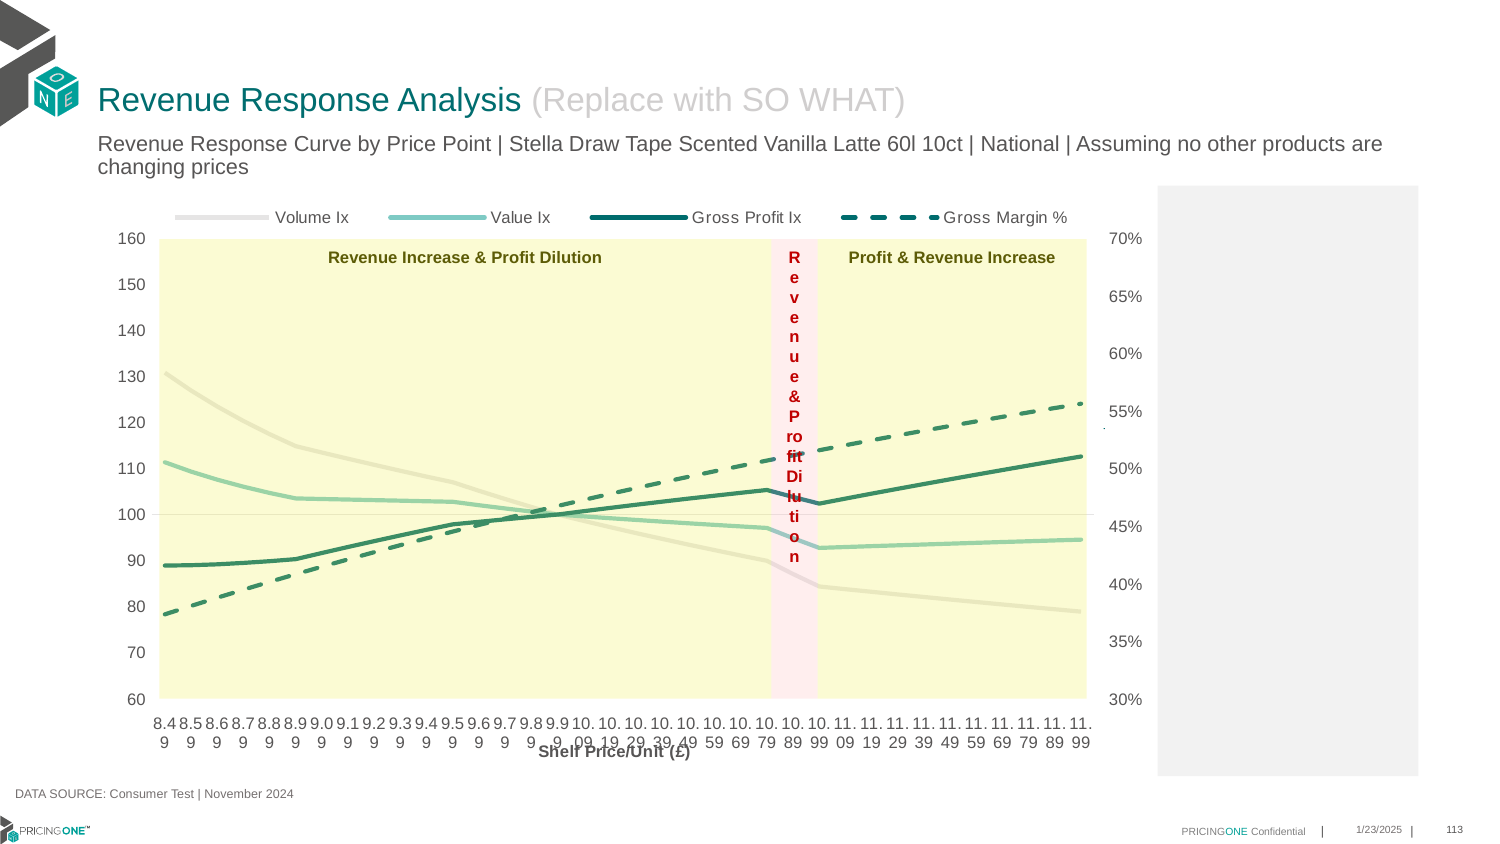

# Revenue Response Analysis (Replace with SO WHAT)

Revenue Response Curve by Price Point | Stella Draw Tape Scented Vanilla Latte 60l 10ct | National | Assuming no other products are changing prices

### Chart:

| Category | Volume Ix | Value Ix | Gross Profit Ix | Gross Margin % |
|---|---|---|---|---|
| 8.49 | 130.80968033855748 | 111.37541775769719 | 88.92661279379251 | 0.37335901314532205 |
| 8.59 | 126.94320370475982 | 109.34596318045018 | 89.00166065138862 | 0.3806540188130134 |
| 8.69 | 123.4737085432291 | 107.58487836723754 | 89.19983458138974 | 0.38778113021907756 |
| 8.79 | 120.33613595094121 | 106.04681465587188 | 89.49784644841993 | 0.3947460775430928 |
| 8.89 | 117.47855019262184 | 104.69549641494527 | 89.87697382395523 | 0.4015543331387835 |
| 8.99 | 114.85918872755386 | 103.5017241738738 | 90.32211895756124 | 0.4082111258736134 |
| 9.09 | 113.475286647567 | 103.37548817818043 | 91.65927543792814 | 0.4147214545218684 |
| 9.19 | 112.12327938513415 | 103.25131639256217 | 92.96355697532258 | 0.4210901002833279 |
| 9.29 | 110.80202693452614 | 103.12909148173273 | 94.23605074710778 | 0.4273216384934105 |
| 9.39 | 109.5104416545316 | 103.00870043506207 | 95.47779127284501 | 0.43342044958506765 |
| 9.49 | 108.24748556652884 | 102.89003457535667 | 96.68976366650868 | 0.4393907293576168 |
| 9.59 | 107.01216779341294 | 102.77298954344687 | 97.87290666476144 | 0.44523649860310577 |
| 9.69 | 105.15737769875169 | 102.03291805245753 | 98.421850395168 | 0.45096161213661323 |
| 9.79 | 103.373347570312 | 101.32559755836586 | 98.95924990104635 | 0.456569767273114 |
| 9.89 | 101.65560358578156 | 100.64868749350708 | 99.48526477275969 | 0.4620645117900693 |
| 9.99 | 100.0 | 100.0 | 100.0 | 0.4674492514117902 |
| 10.09 | 98.62334481063864 | 99.59999826649951 | 100.72854565562848 | 0.4727272568487397 |
| 10.19 | 97.28463399911688 | 99.21148545228866 | 101.4378125785683 | 0.4779016704223536 |
| 10.29 | 95.98228695342694 | 98.83395679914369 | 102.1285547177403 | 0.48297551230357466 |
| 10.39 | 94.71480781797807 | 98.46693341929486 | 102.80148254735246 | 0.48795168639112463 |
| 10.49 | 93.48078001325345 | 98.10996070827605 | 103.45726609639918 | 0.4928329858535543 |
| 10.59 | 92.2788611686072 | 97.76260687291133 | 104.09653773717342 | 0.49762209835729787 |
| 10.69 | 91.10777843384152 | 97.42446156600005 | 104.71989475563062 | 0.5023216110012895 |
| 10.79 | 89.96632413789656 | 97.09513461948556 | 105.32790172365165 | 0.5069340149771812 |
| 10.89 | 87.09886792979307 | 94.87409025643139 | 103.8218140278843 | 0.5114617099727993 |
| 10.99 | 84.38208782536972 | 92.76119775588386 | 102.37691526370176 | 0.5159070083351942 |
| 11.09 | 83.80101916886929 | 92.95029170749984 | 103.46256042245876 | 0.5202721390084568 |
| 11.19 | 83.22825281373431 | 93.13714796746216 | 104.53374985818245 | 0.5245592512603916 |
| 11.29 | 82.66357698316979 | 93.32177551993792 | 105.59074721689106 | 0.528770418211141 |
| 11.39 | 82.10678768960578 | 93.50418378538262 | 106.63380807807094 | 0.5329076401759247 |
| 11.49 | 81.55768838766028 | 93.68438260890369 | 107.6631803331004 | 0.5369728478332275 |
| 11.59 | 81.01608964353575 | 93.86238224699899 | 108.67910454094061 | 0.5409679052289719 |
| 11.69 | 80.48180882015012 | 94.03819335299484 | 109.68181426262326 | 0.5448946126265 |
| 11.79 | 79.9546697773144 | 94.21182696146722 | 110.67153637595175 | 0.5487547092115169 |
| 11.89 | 79.43450258628253 | 94.38329447188829 | 111.6484913717404 | 0.552549875660537 |
| 11.99 | 78.92114325802054 | 94.55260763171583 | 112.61289363282339 | 0.5562817365807995 |
Revenue Increase & Profit Dilution
Revenue & Profit Dilution
Profit & Revenue Increase

DATA SOURCE: Consumer Test | November 2024

1/23/2025
113